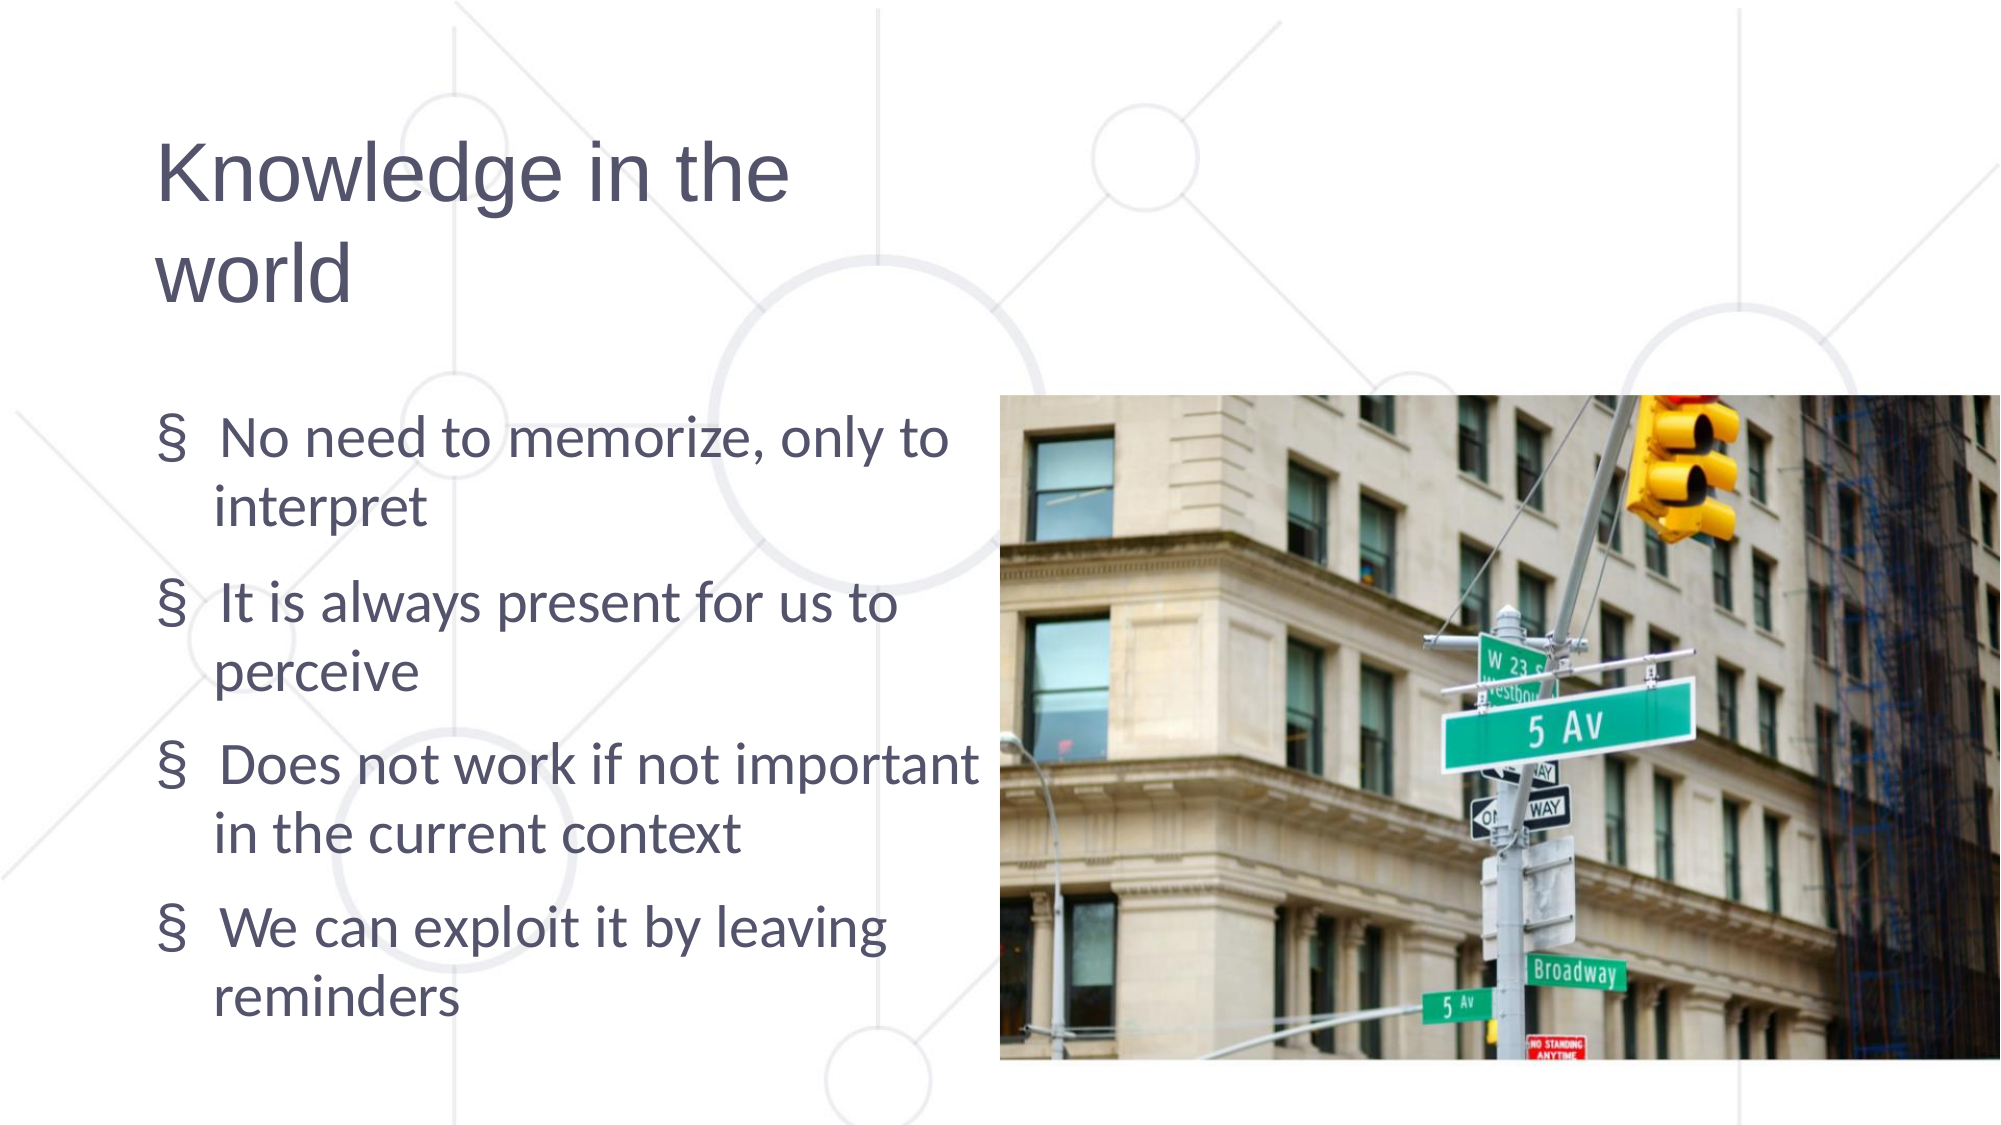

Knowledge in the world
§ No need to memorize, only to
interpret
§ It is always present for us to
perceive
§ Does not work if not important
in the current context
§ We can exploit it by leaving
reminders